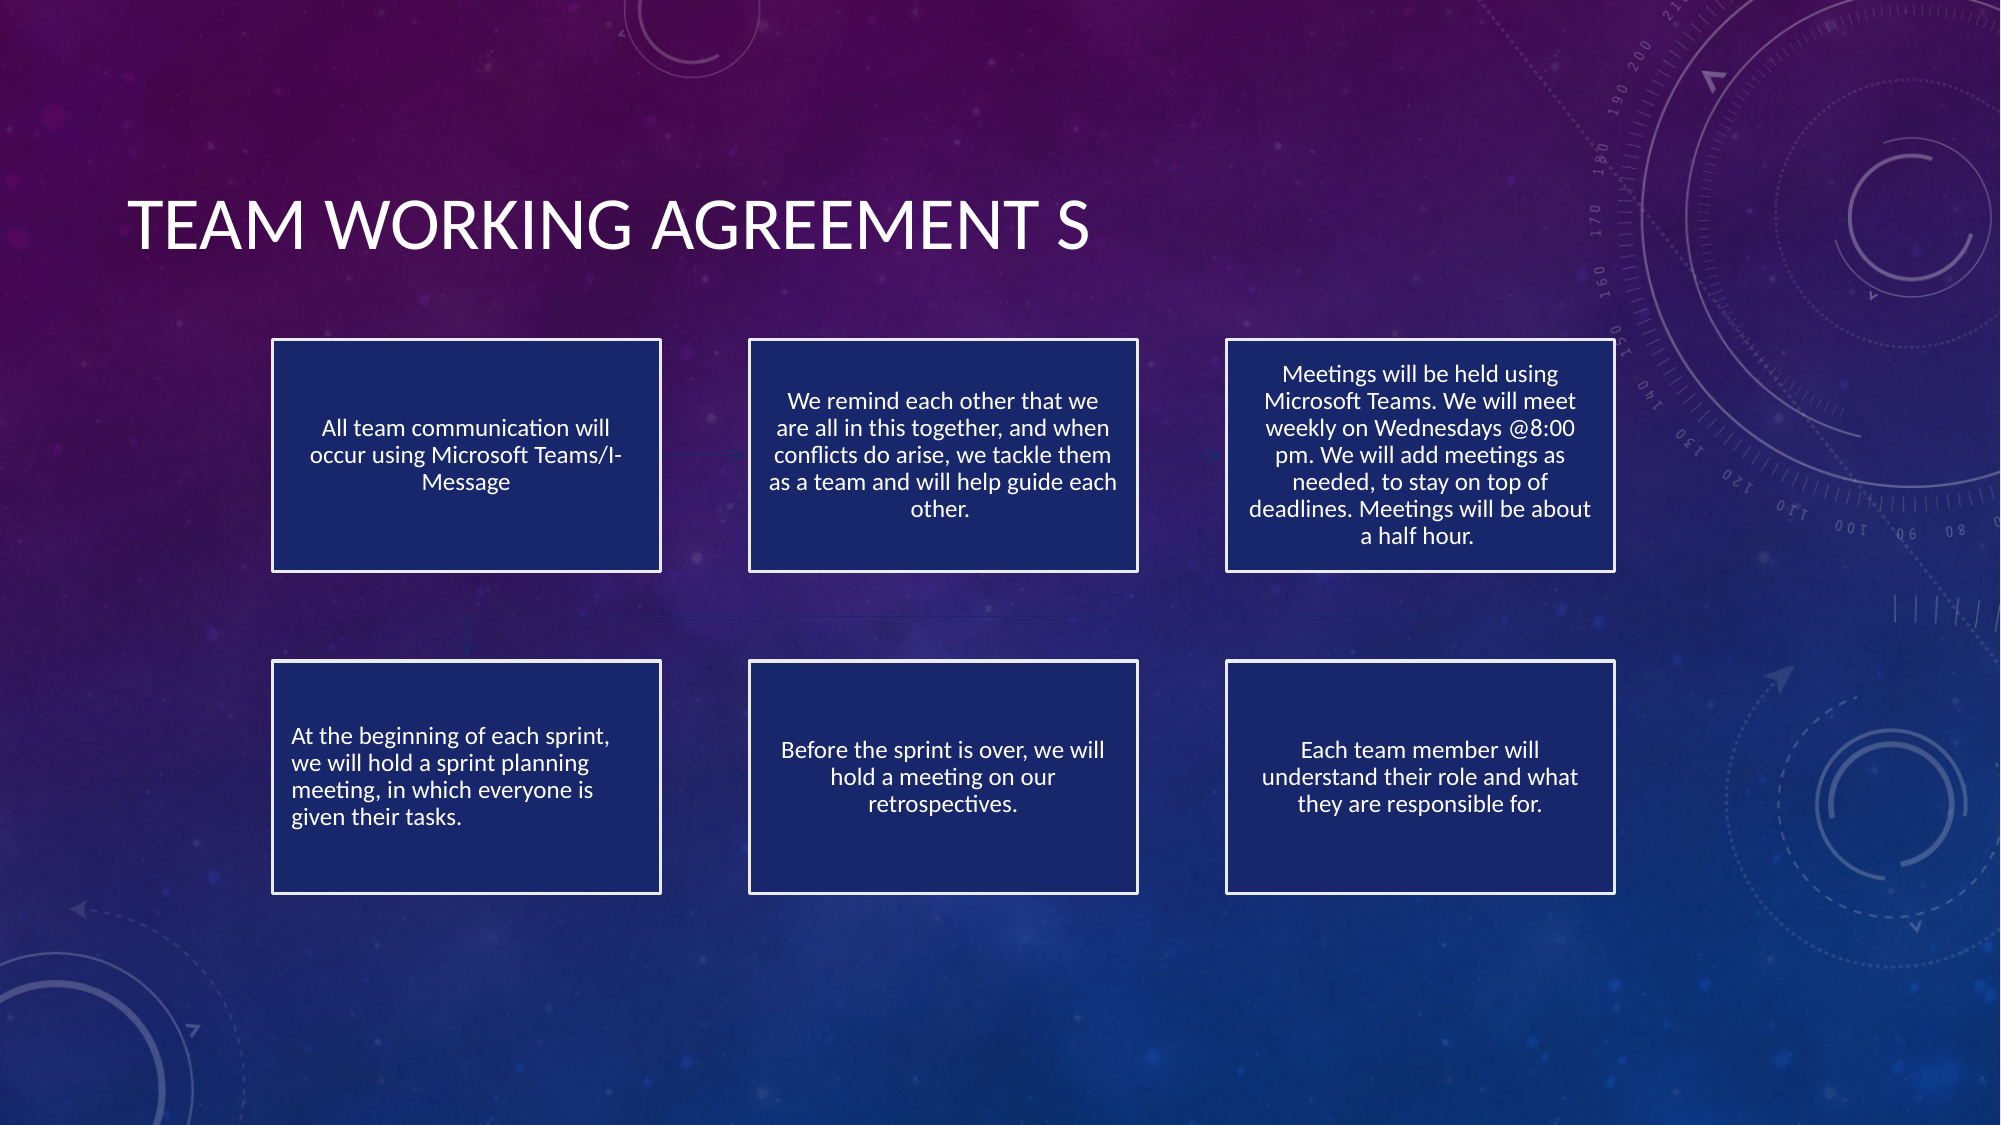

# Team Working Agreement S

All team communication will occur using Microsoft Teams/I-Message

We remind each other that we are all in this together, and when conflicts do arise, we tackle them as a team and will help guide each other.

Meetings will be held using Microsoft Teams. We will meet weekly on Wednesdays @8:00 pm. We will add meetings as needed, to stay on top of deadlines. Meetings will be about a half hour.

At the beginning of each sprint, we will hold a sprint planning meeting, in which everyone is given their tasks.

Before the sprint is over, we will hold a meeting on our retrospectives.
Each team member will understand their role and what they are responsible for.